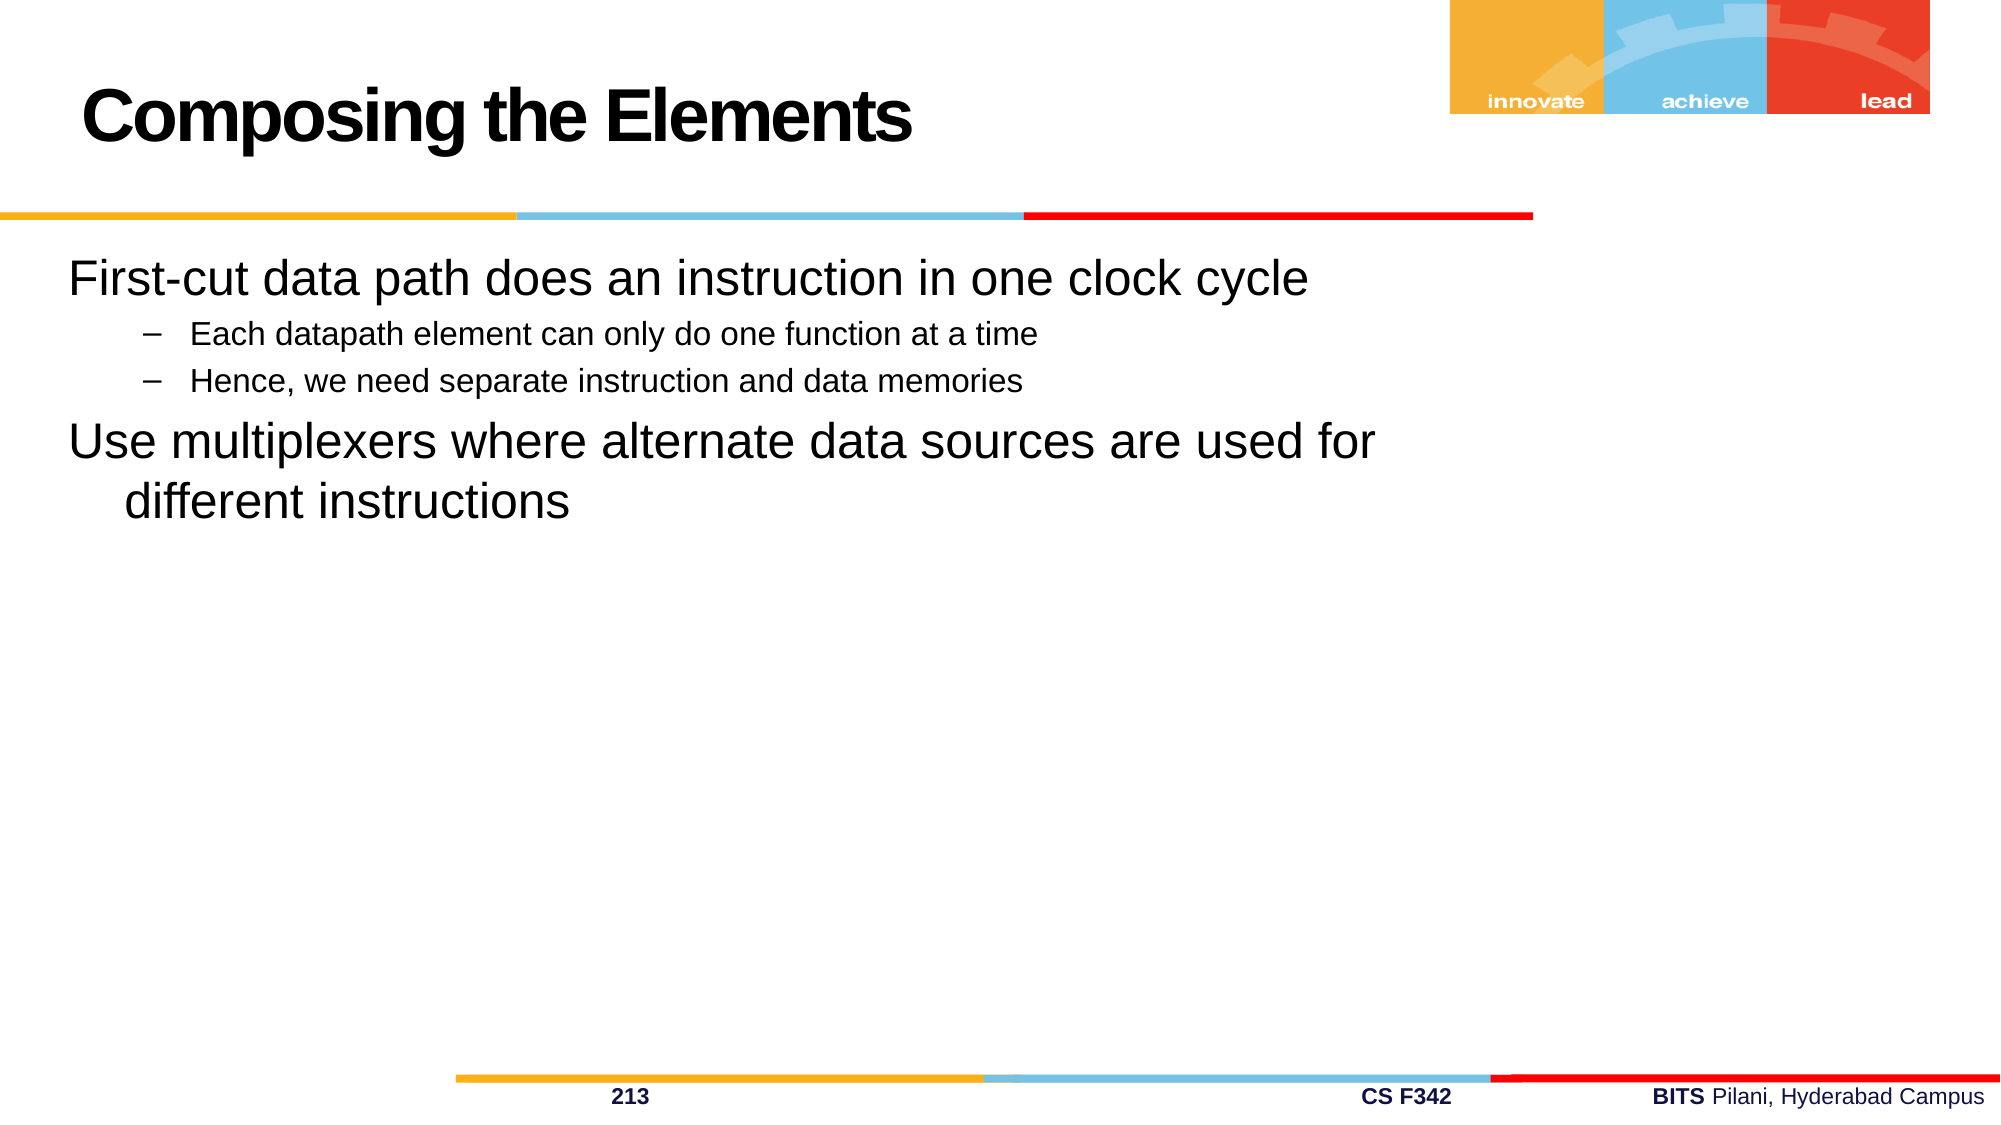

Composing the Elements
First-cut data path does an instruction in one clock cycle
Each datapath element can only do one function at a time
Hence, we need separate instruction and data memories
Use multiplexers where alternate data sources are used for different instructions